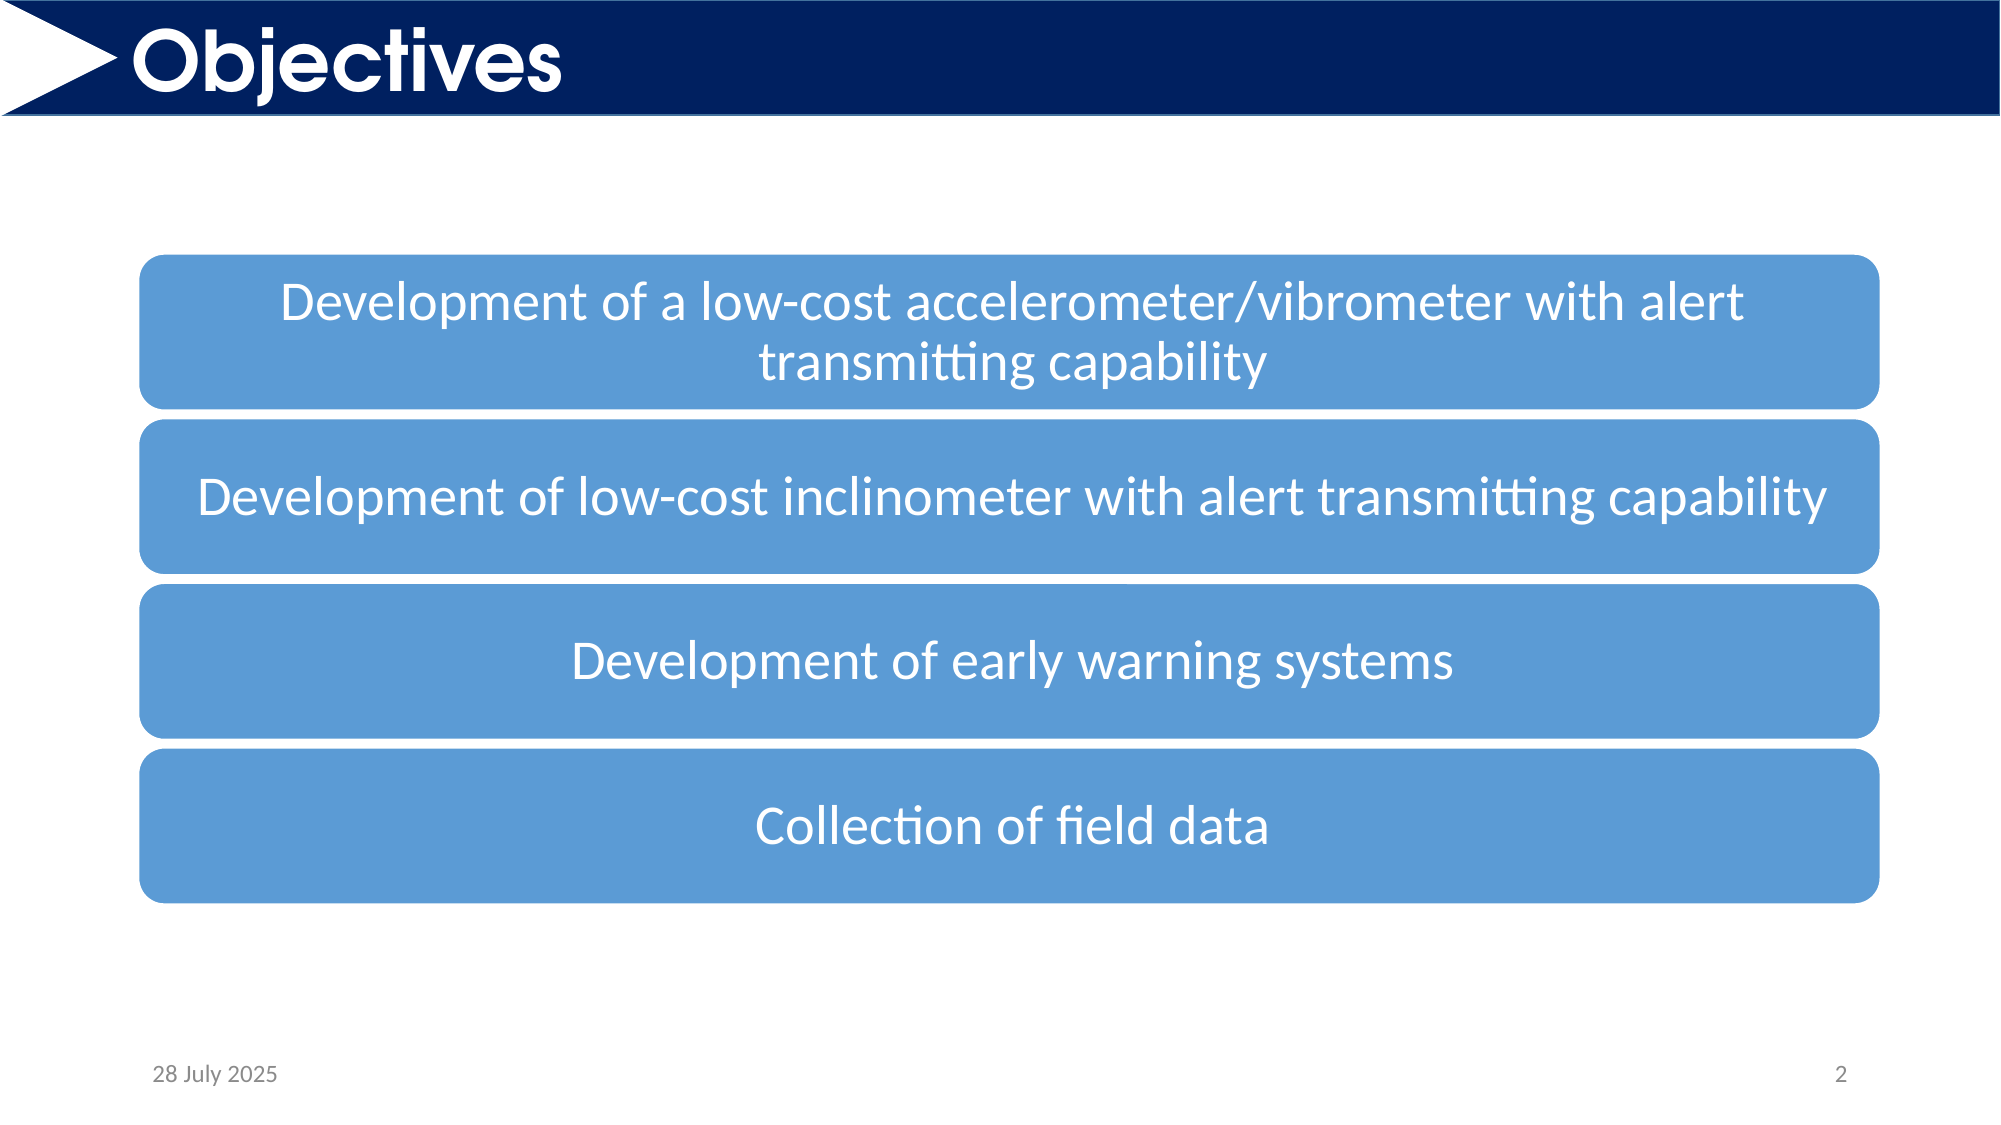

Objectives
Development of a low-cost accelerometer/vibrometer with alert transmitting capability
Development of low-cost inclinometer with alert transmitting capability
Development of early warning systems
Collection of field data
28 July 2025
2